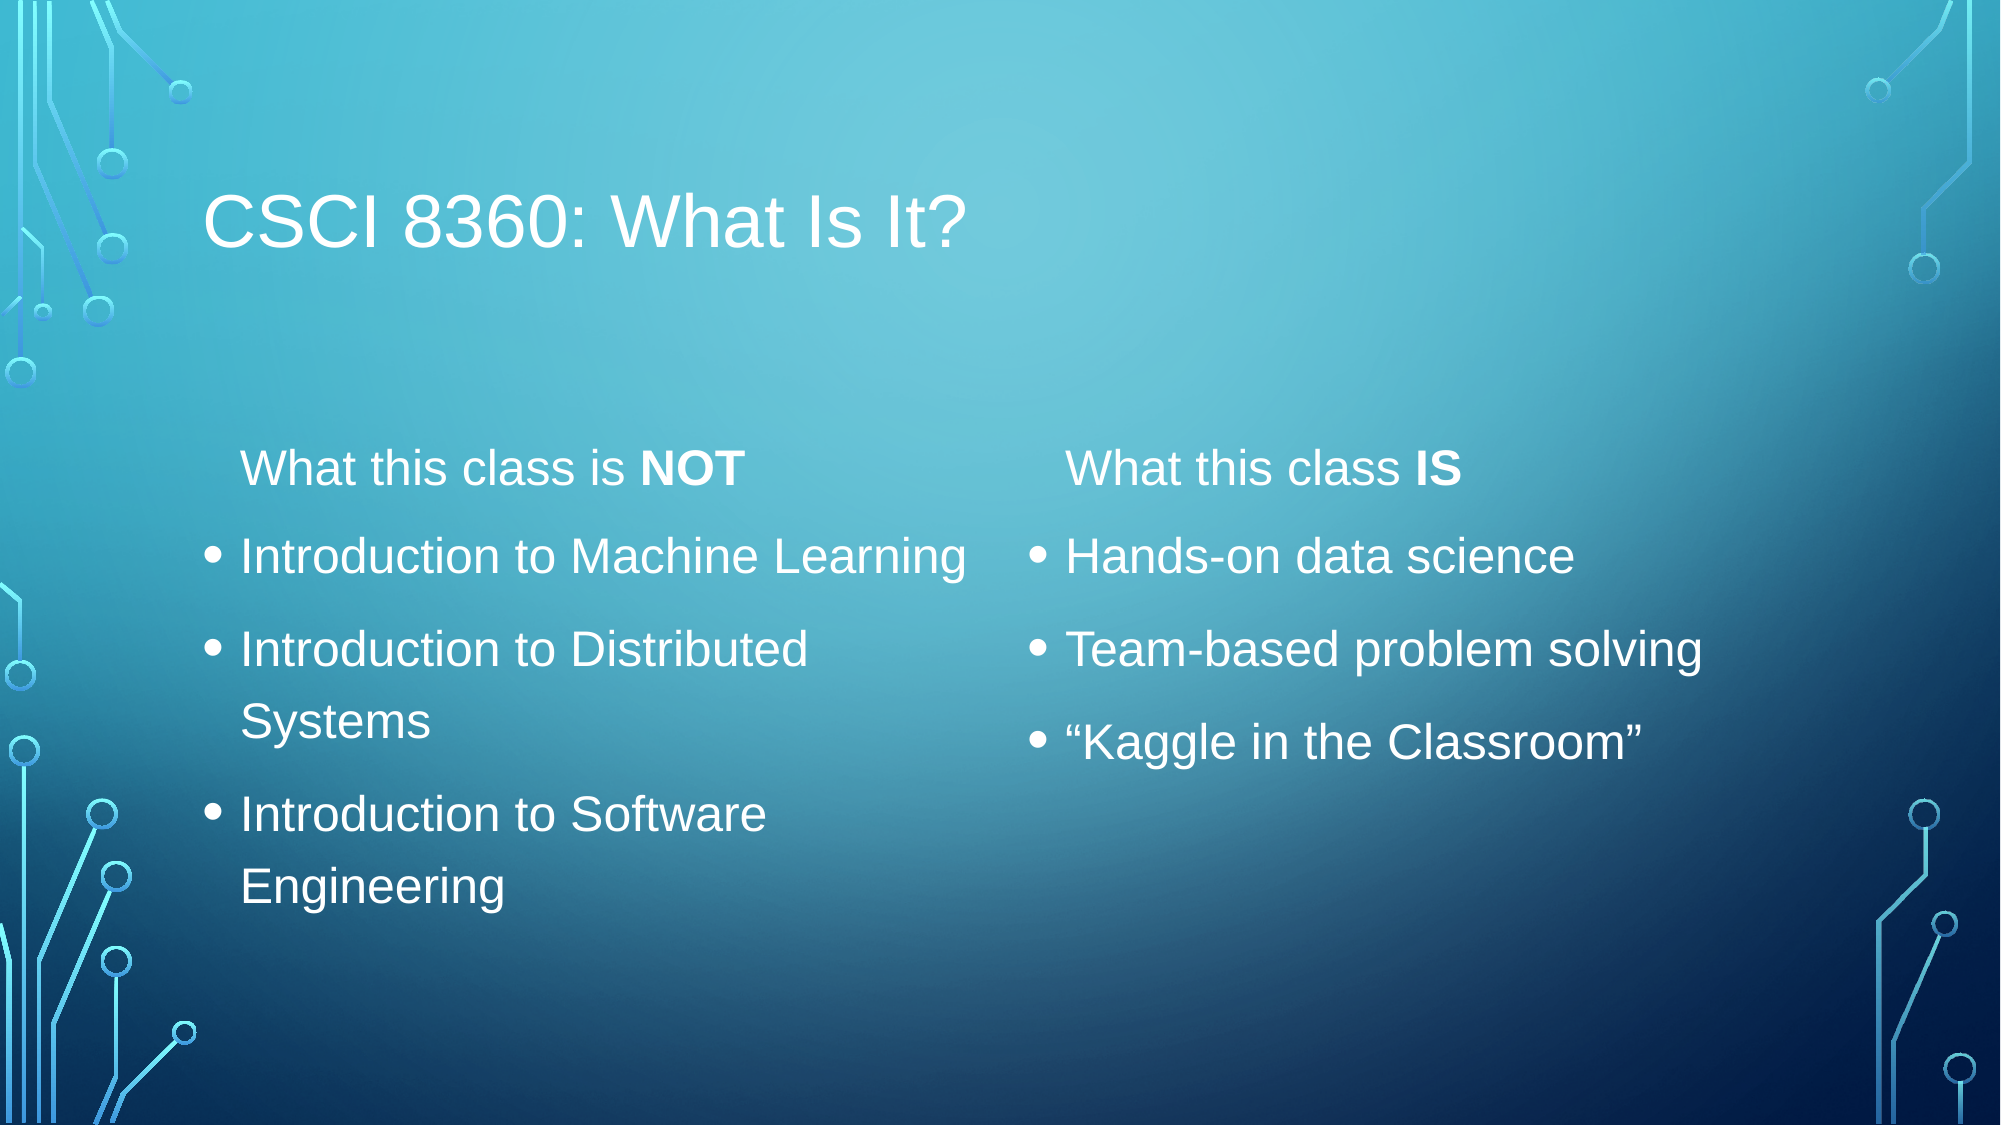

# CSCI 8360: What Is It?
What this class IS
What this class is NOT
Introduction to Machine Learning
Introduction to Distributed Systems
Introduction to Software Engineering
Hands-on data science
Team-based problem solving
“Kaggle in the Classroom”